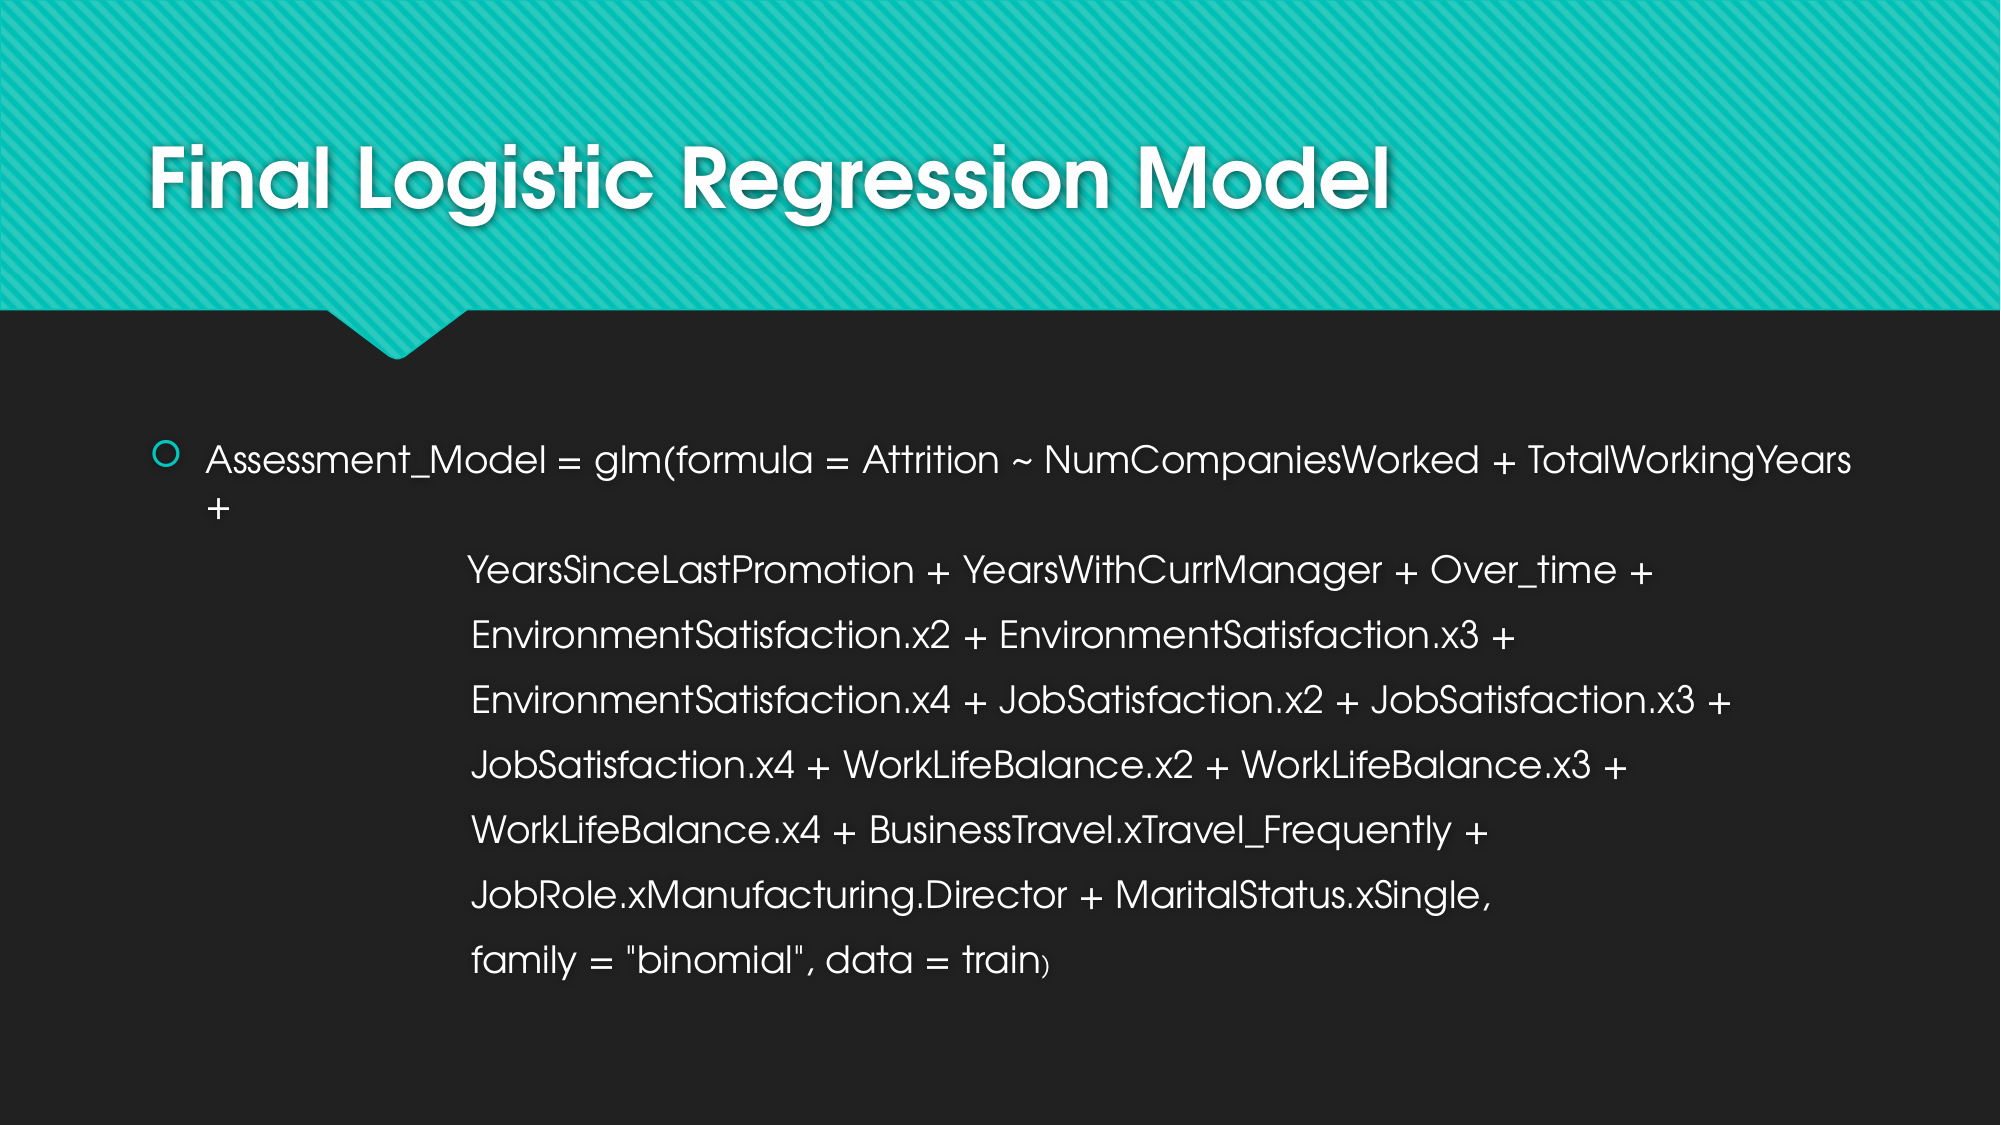

# Final Logistic Regression Model
Assessment_Model = glm(formula = Attrition ~ NumCompaniesWorked + TotalWorkingYears +
                YearsSinceLastPromotion + YearsWithCurrManager + Over_time +
           EnvironmentSatisfaction.x2 + EnvironmentSatisfaction.x3 +
           EnvironmentSatisfaction.x4 + JobSatisfaction.x2 + JobSatisfaction.x3 +
           JobSatisfaction.x4 + WorkLifeBalance.x2 + WorkLifeBalance.x3 +
           WorkLifeBalance.x4 + BusinessTravel.xTravel_Frequently +
           JobRole.xManufacturing.Director + MaritalStatus.xSingle,
           family = "binomial", data = train)